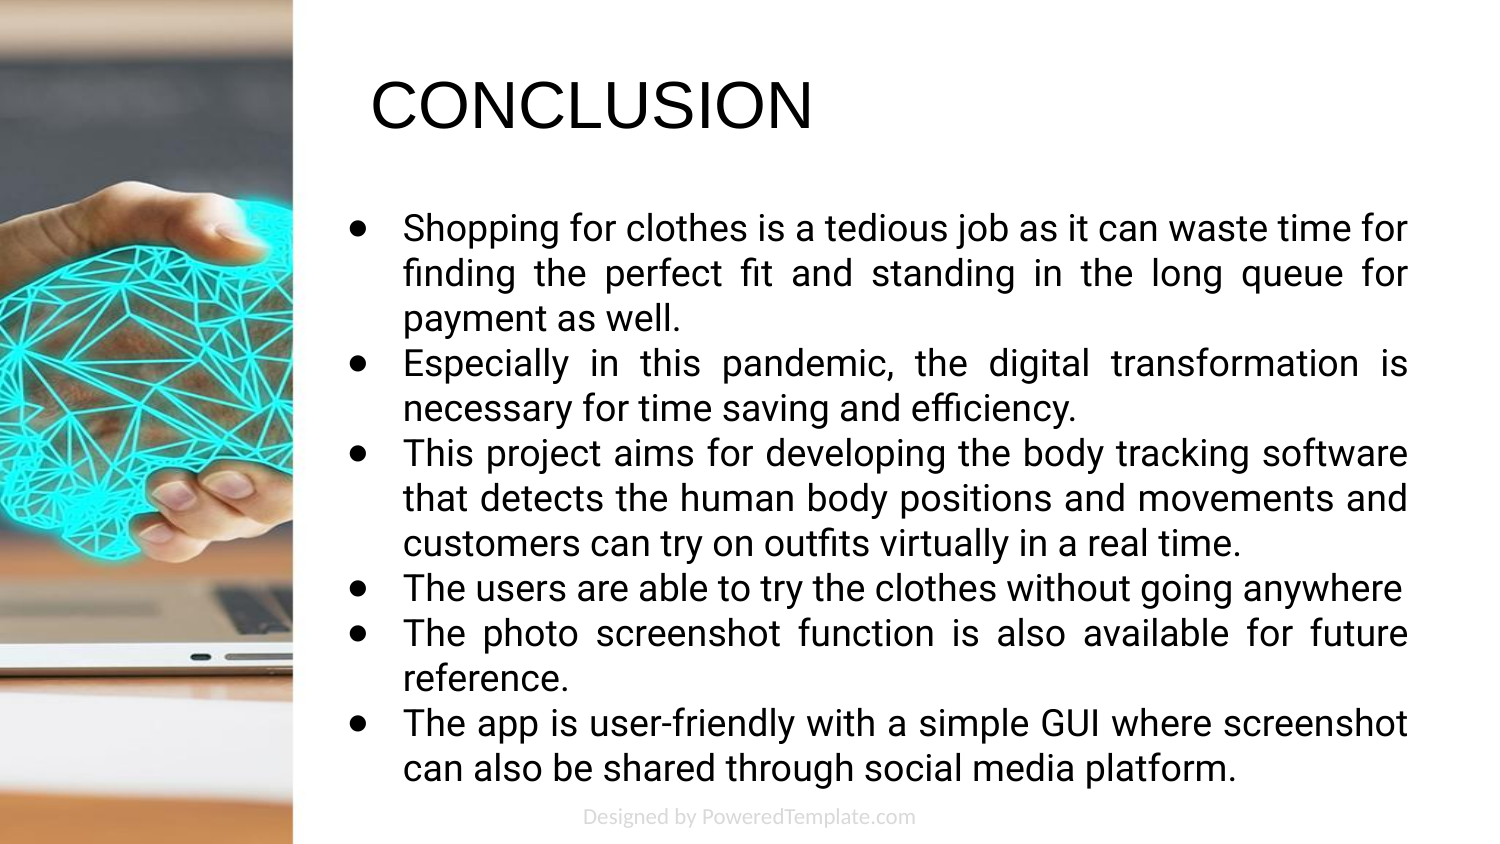

CONCLUSION
Shopping for clothes is a tedious job as it can waste time for finding the perfect fit and standing in the long queue for payment as well.
Especially in this pandemic, the digital transformation is necessary for time saving and efficiency.
This project aims for developing the body tracking software that detects the human body positions and movements and customers can try on outfits virtually in a real time.
The users are able to try the clothes without going anywhere
The photo screenshot function is also available for future reference.
The app is user-friendly with a simple GUI where screenshot can also be shared through social media platform.
Designed by PoweredTemplate.com